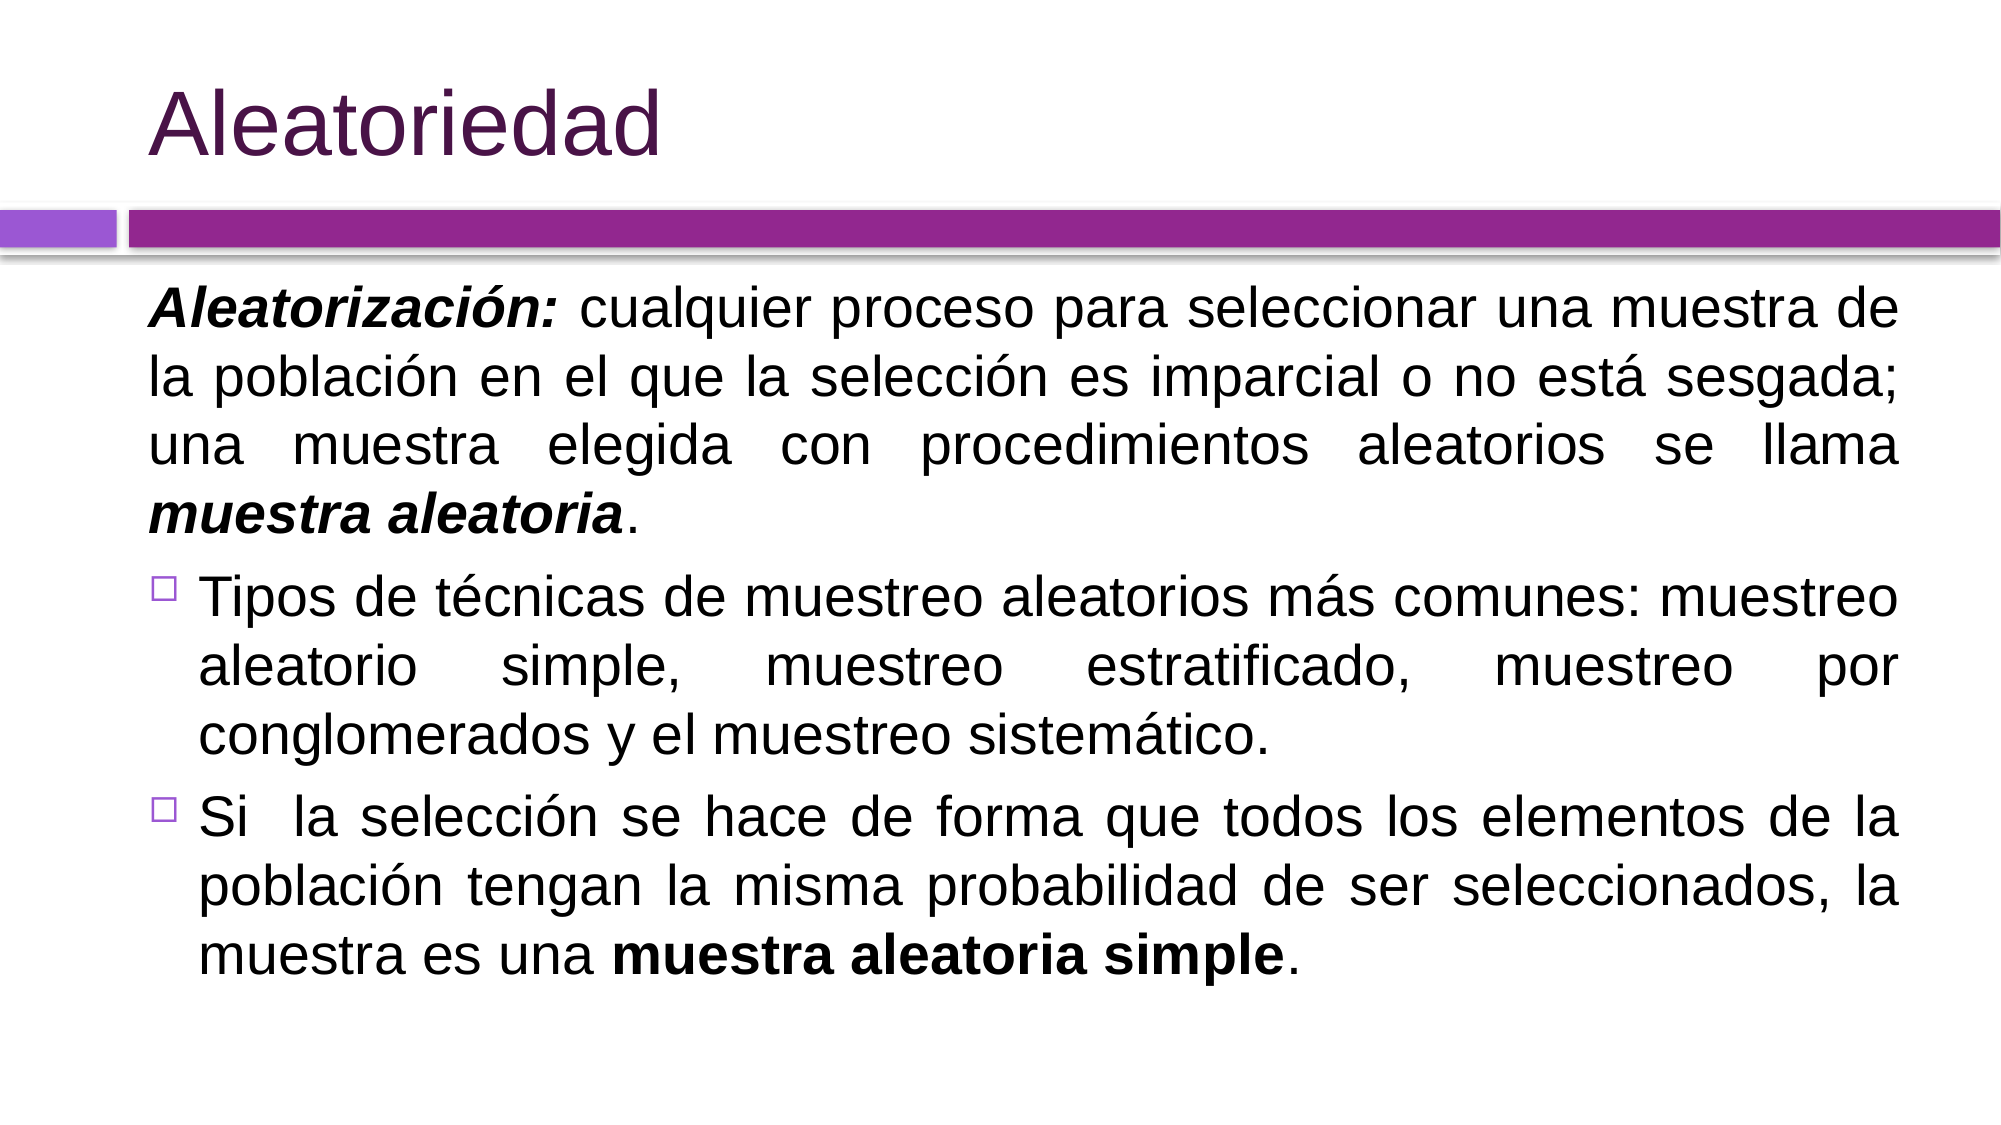

# Aleatoriedad
Aleatorización: cualquier proceso para seleccionar una muestra de la población en el que la selección es imparcial o no está sesgada; una muestra elegida con procedimientos aleatorios se llama muestra aleatoria.
Tipos de técnicas de muestreo aleatorios más comunes: muestreo aleatorio simple, muestreo estratificado, muestreo por conglomerados y el muestreo sistemático.
Si  la selección se hace de forma que todos los elementos de la población tengan la misma probabilidad de ser seleccionados, la muestra es una muestra aleatoria simple.